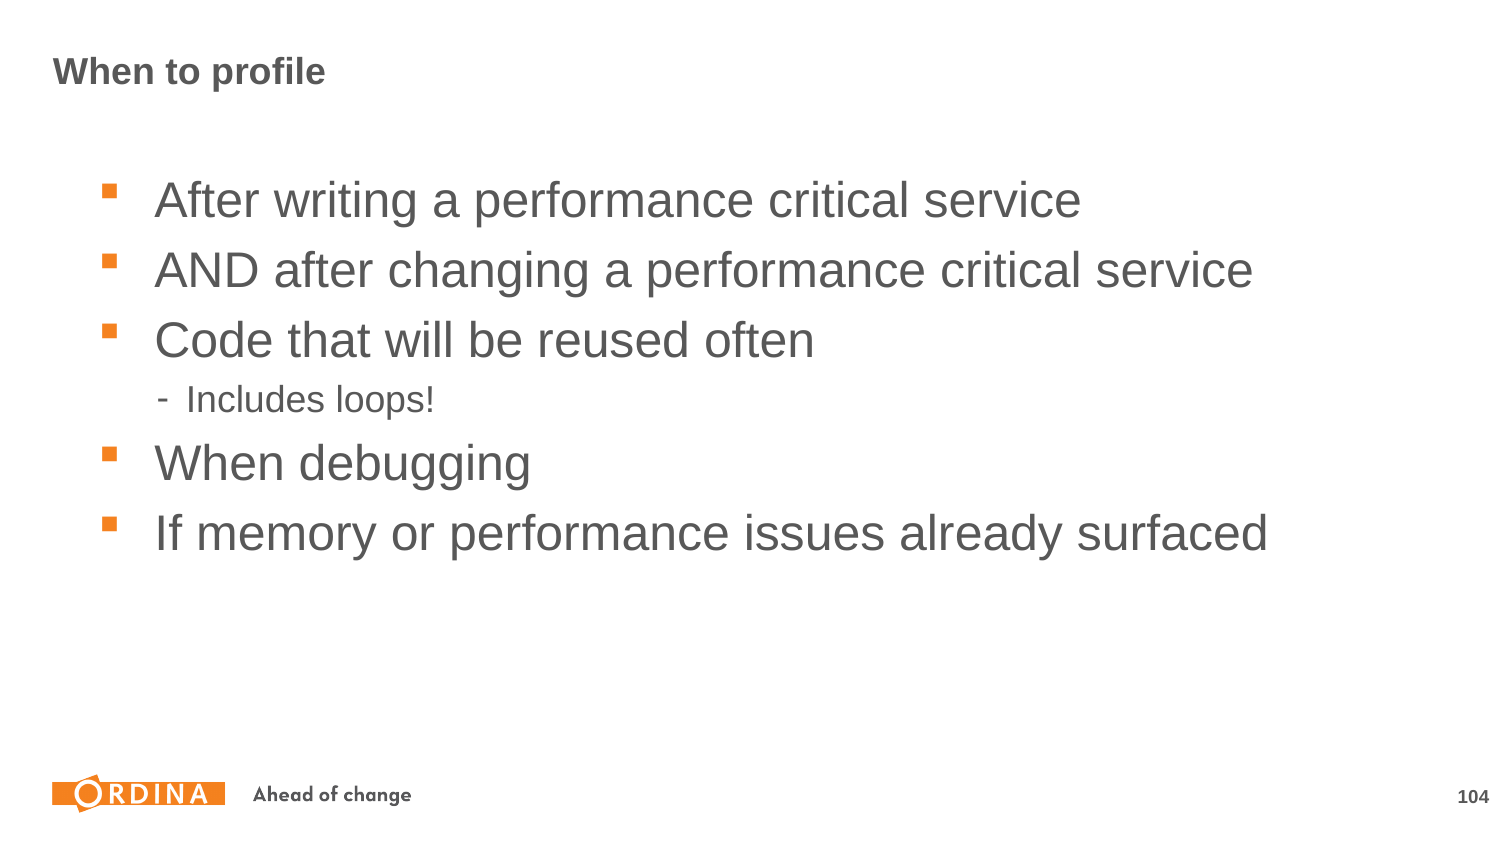

# When to profile
After writing a performance critical service
AND after changing a performance critical service
Code that will be reused often
Includes loops!
When debugging
If memory or performance issues already surfaced